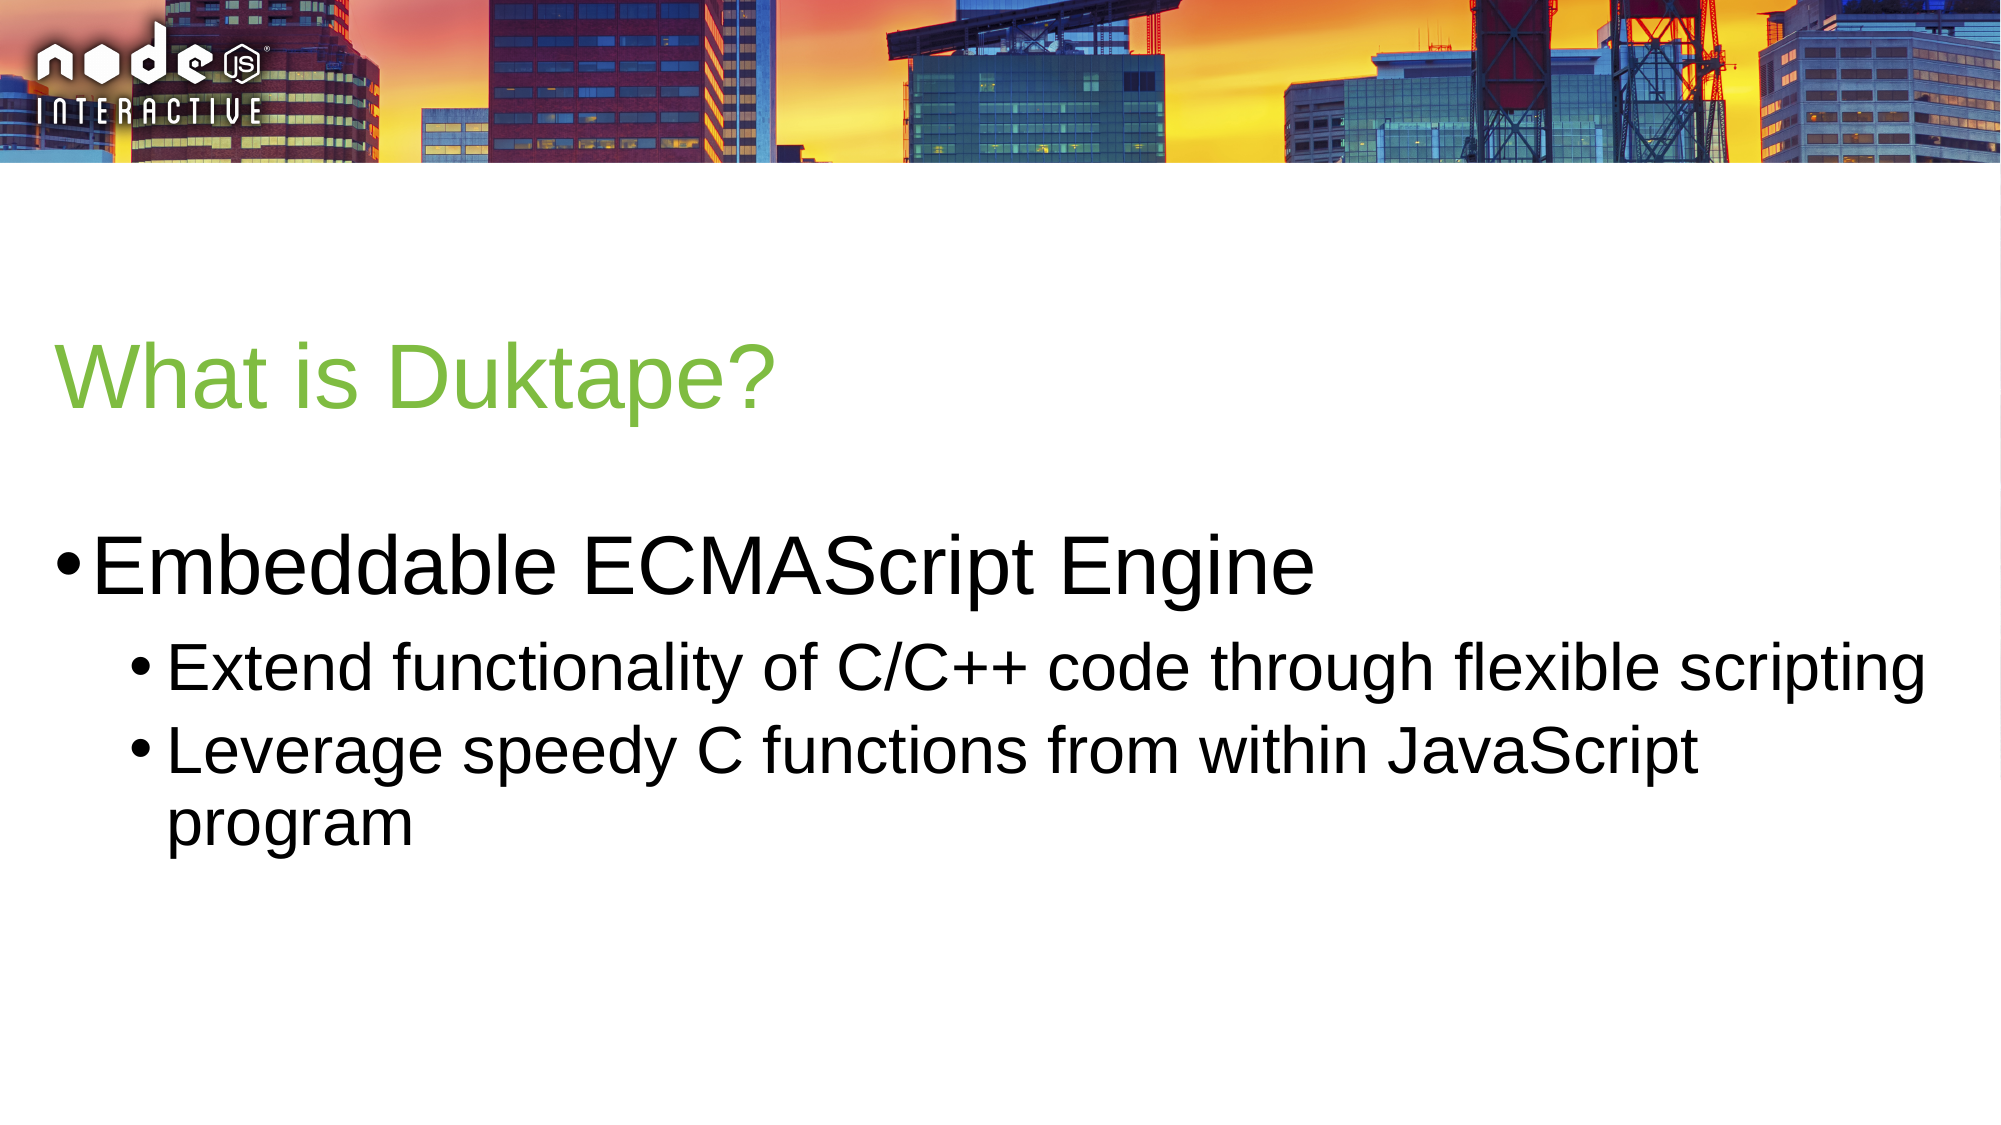

# What is Duktape?
Embeddable ECMAScript Engine
Extend functionality of C/C++ code through flexible scripting
Leverage speedy C functions from within JavaScript program